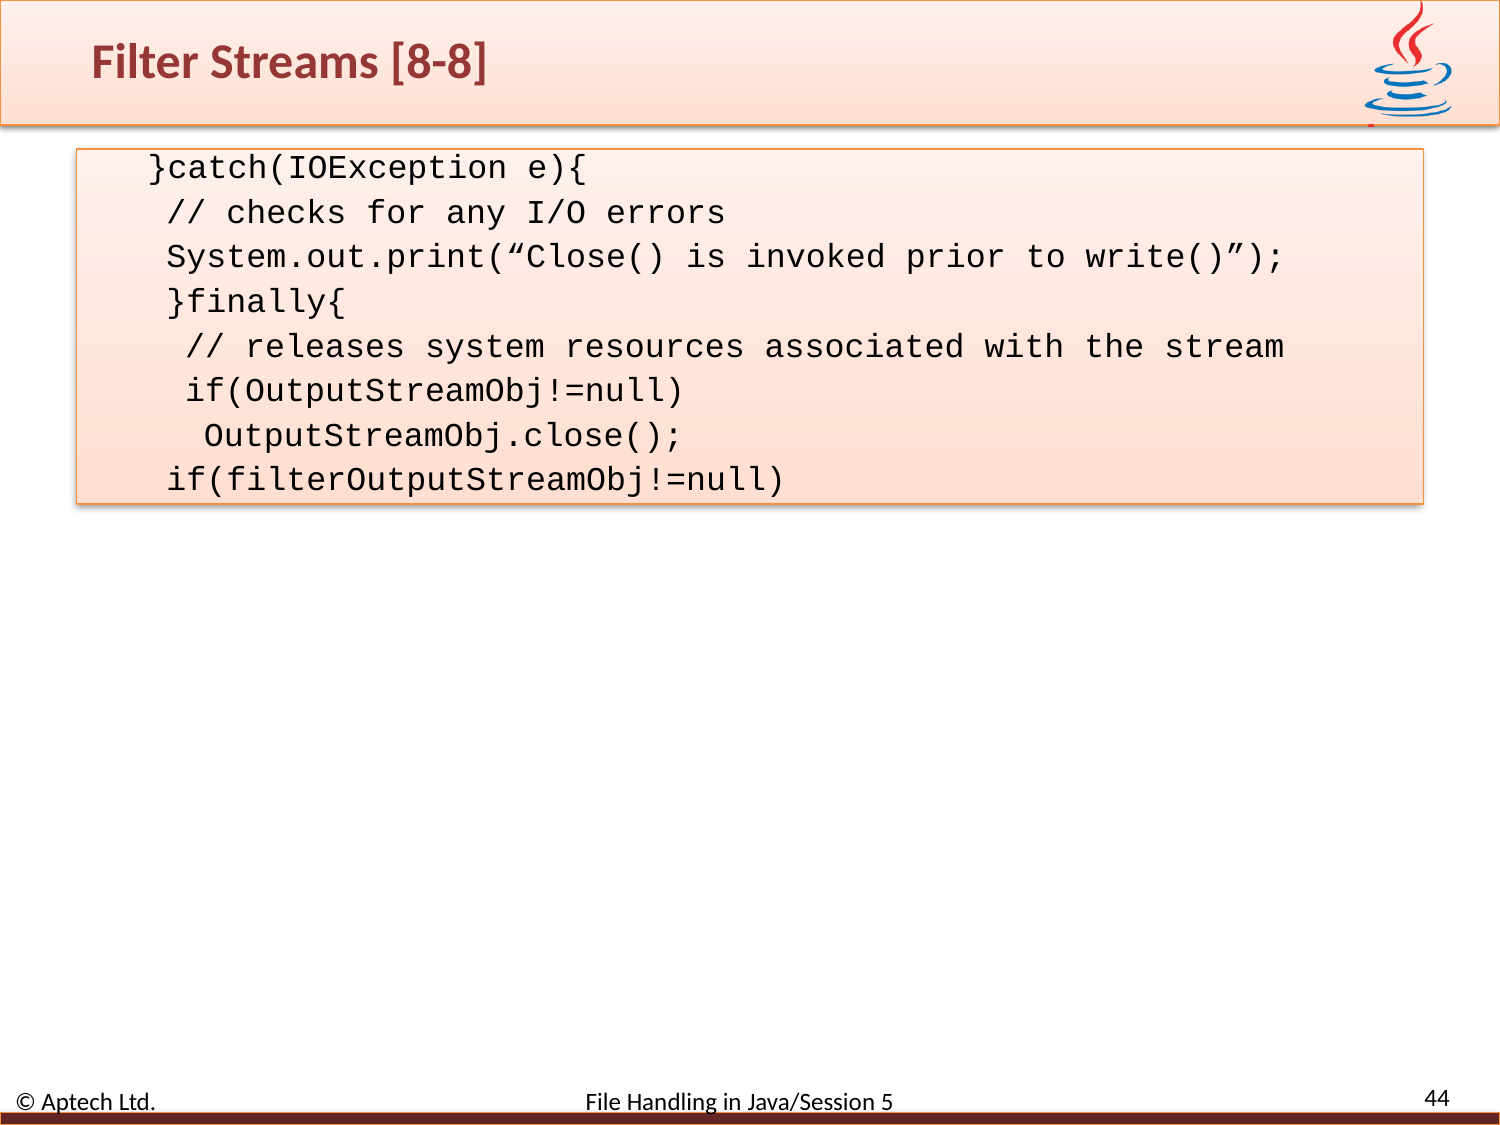

# Filter Streams [8-8]

}catch(IOException e){
// checks for any I/O errors
System.out.print(“Close() is invoked prior to write()”);
}finally{
// releases system resources associated with the stream
if(OutputStreamObj!=null)
OutputStreamObj.close();
if(filterOutputStreamObj!=null)
44
© Aptech Ltd.                                                                           File Handling in Java/Session 5